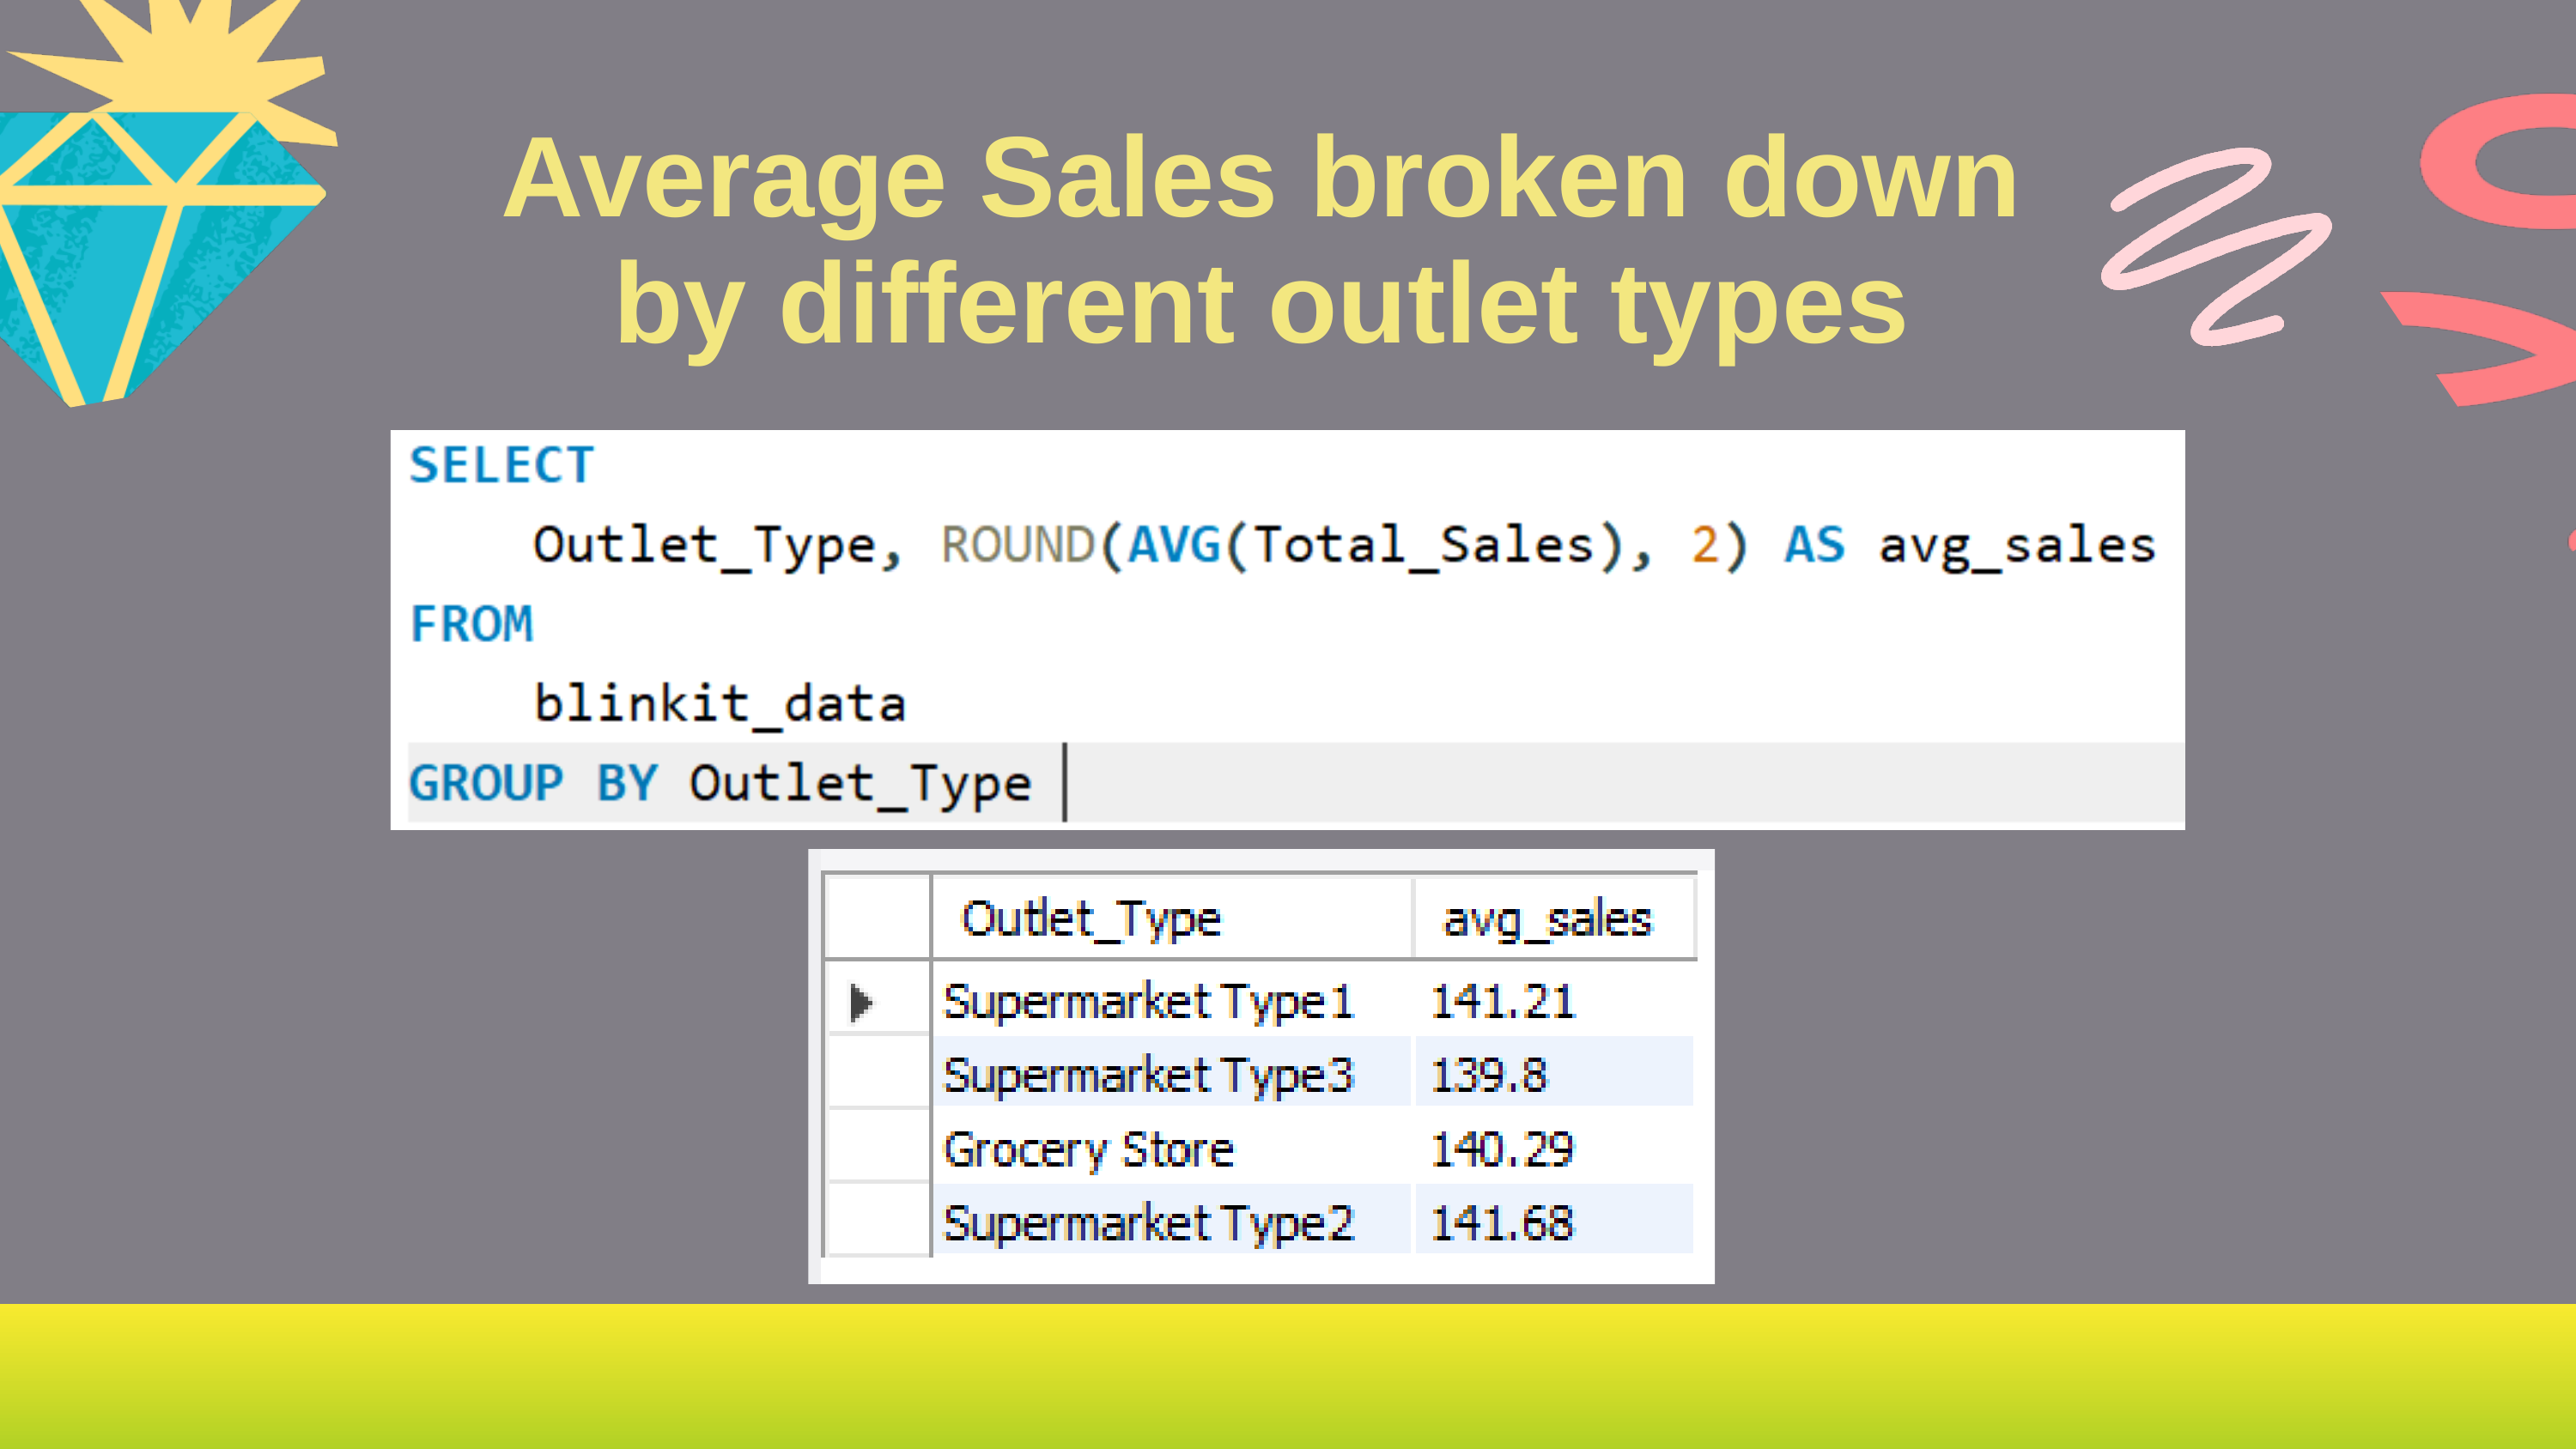

Average Sales broken down by different outlet types